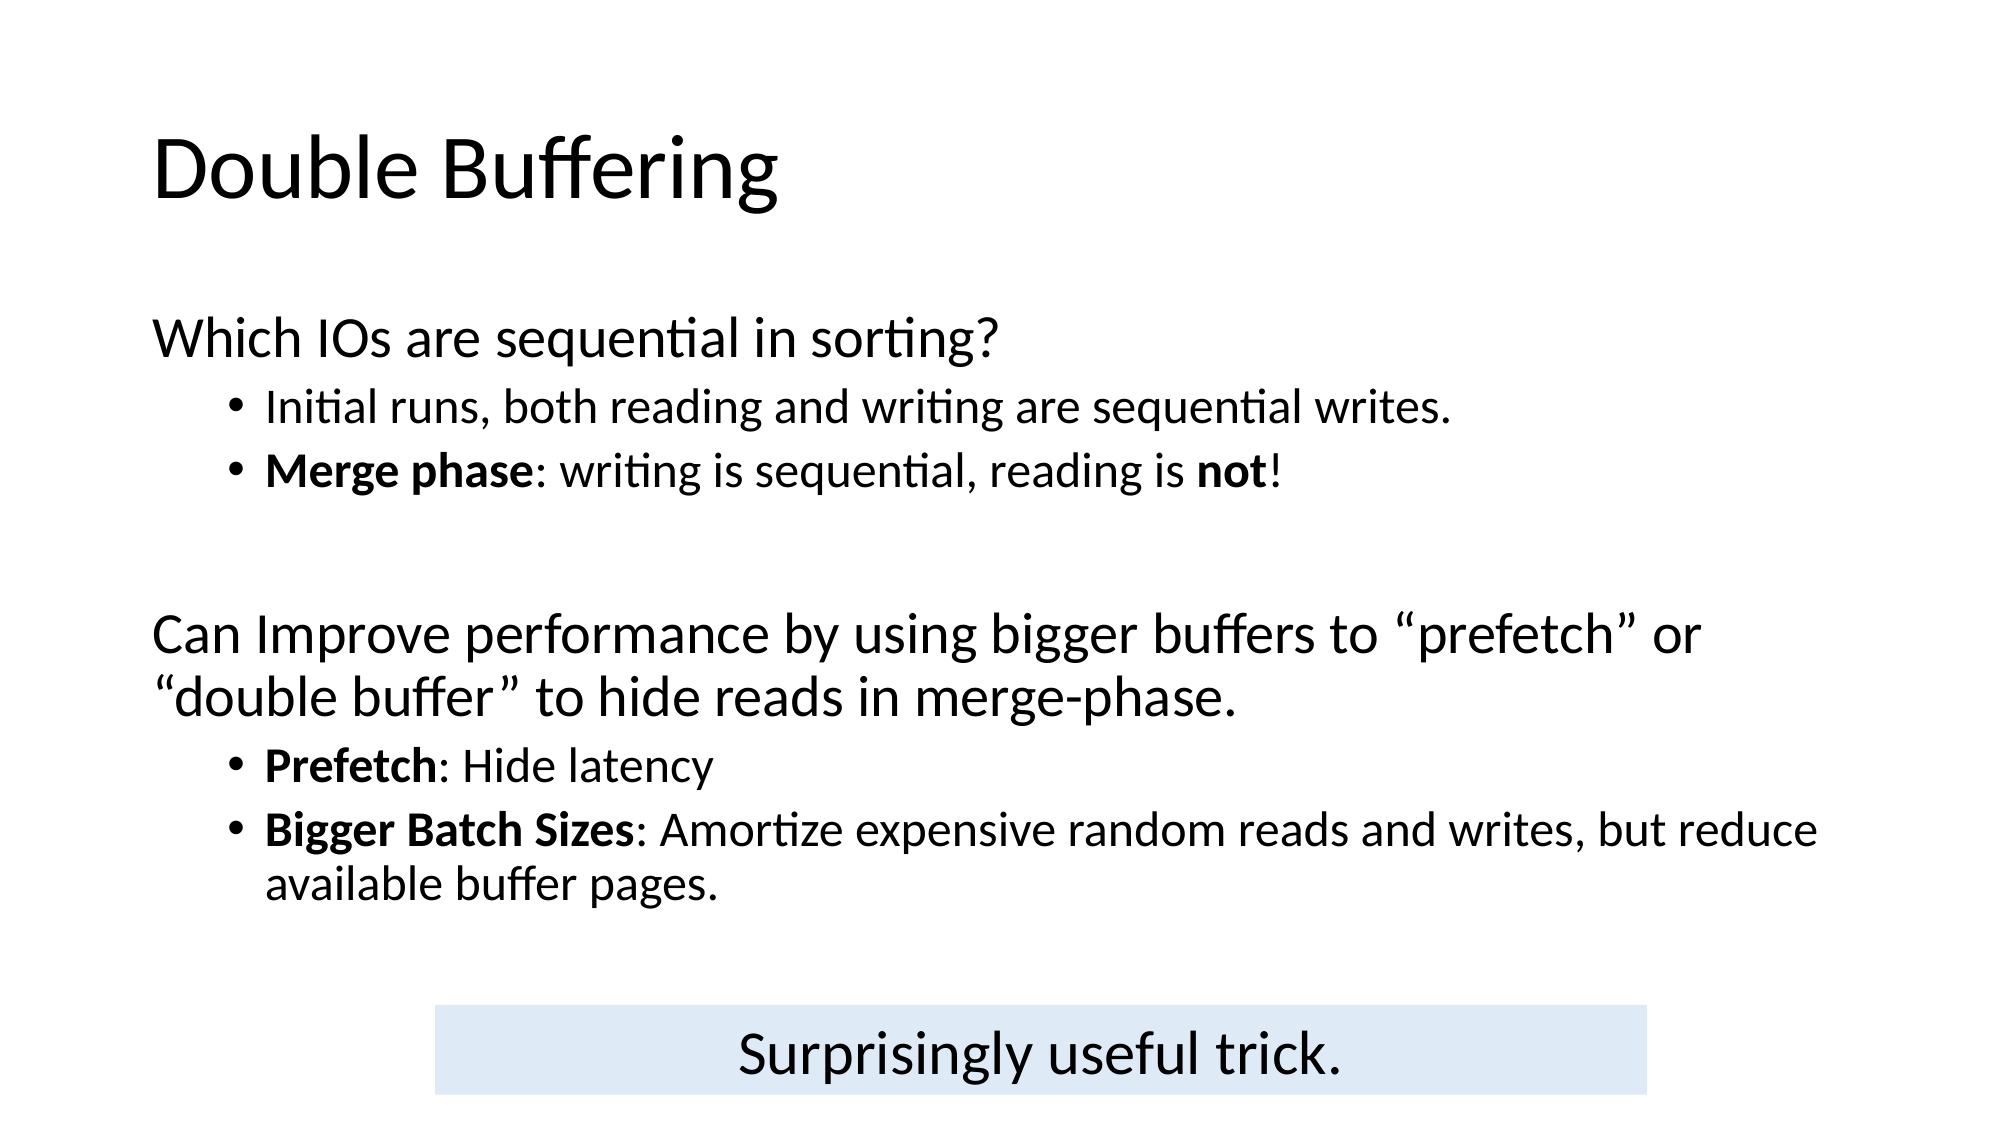

# Double Buffering
Which IOs are sequential in sorting?
Initial runs, both reading and writing are sequential writes.
Merge phase: writing is sequential, reading is not!

Can Improve performance by using bigger buffers to “prefetch” or “double buffer” to hide reads in merge-phase.
Prefetch: Hide latency
Bigger Batch Sizes: Amortize expensive random reads and writes, but reduce available buffer pages.
Surprisingly useful trick.